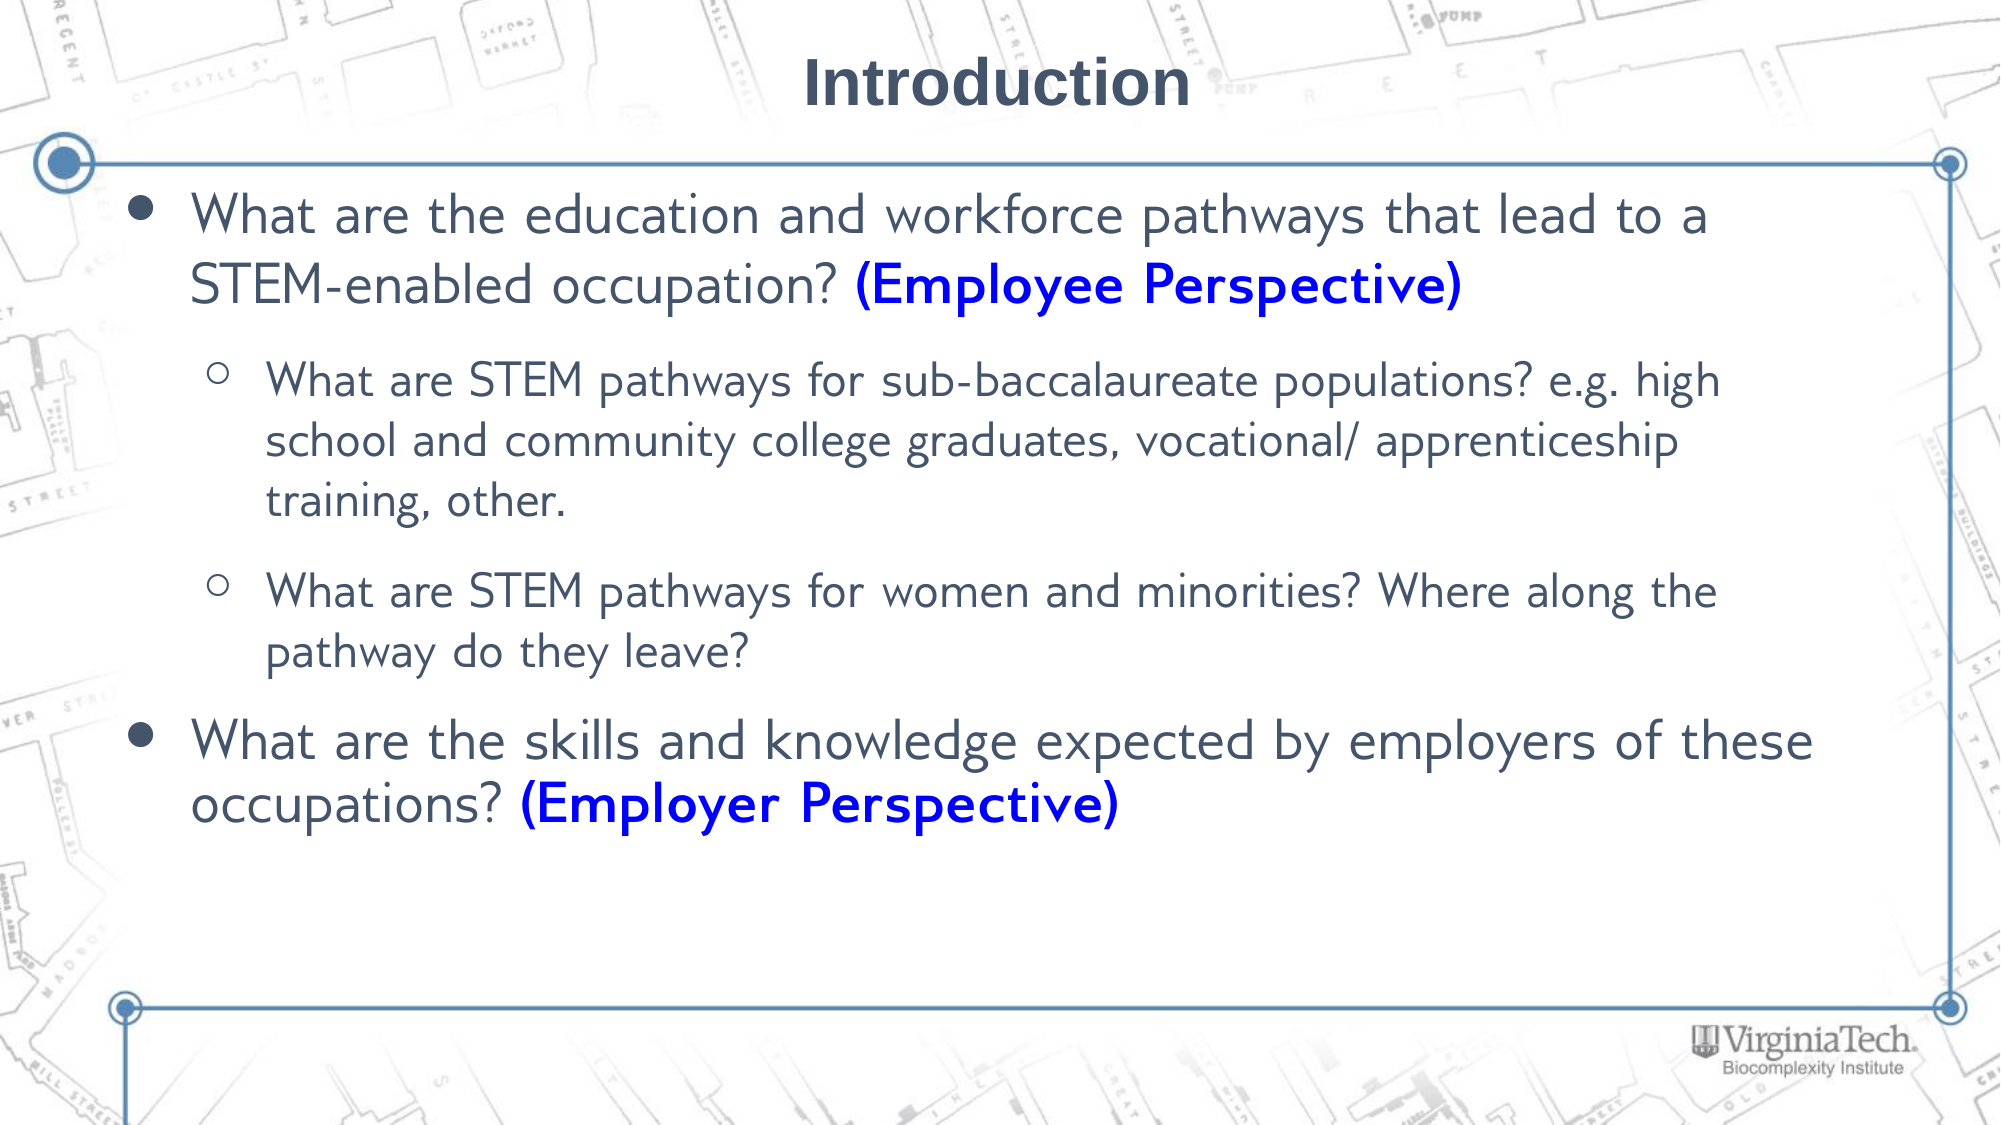

# Introduction
What are the education and workforce pathways that lead to a STEM-enabled occupation? (Employee Perspective)
What are STEM pathways for sub-baccalaureate populations? e.g. high school and community college graduates, vocational/ apprenticeship training, other.
What are STEM pathways for women and minorities? Where along the pathway do they leave?
What are the skills and knowledge expected by employers of these occupations? (Employer Perspective)